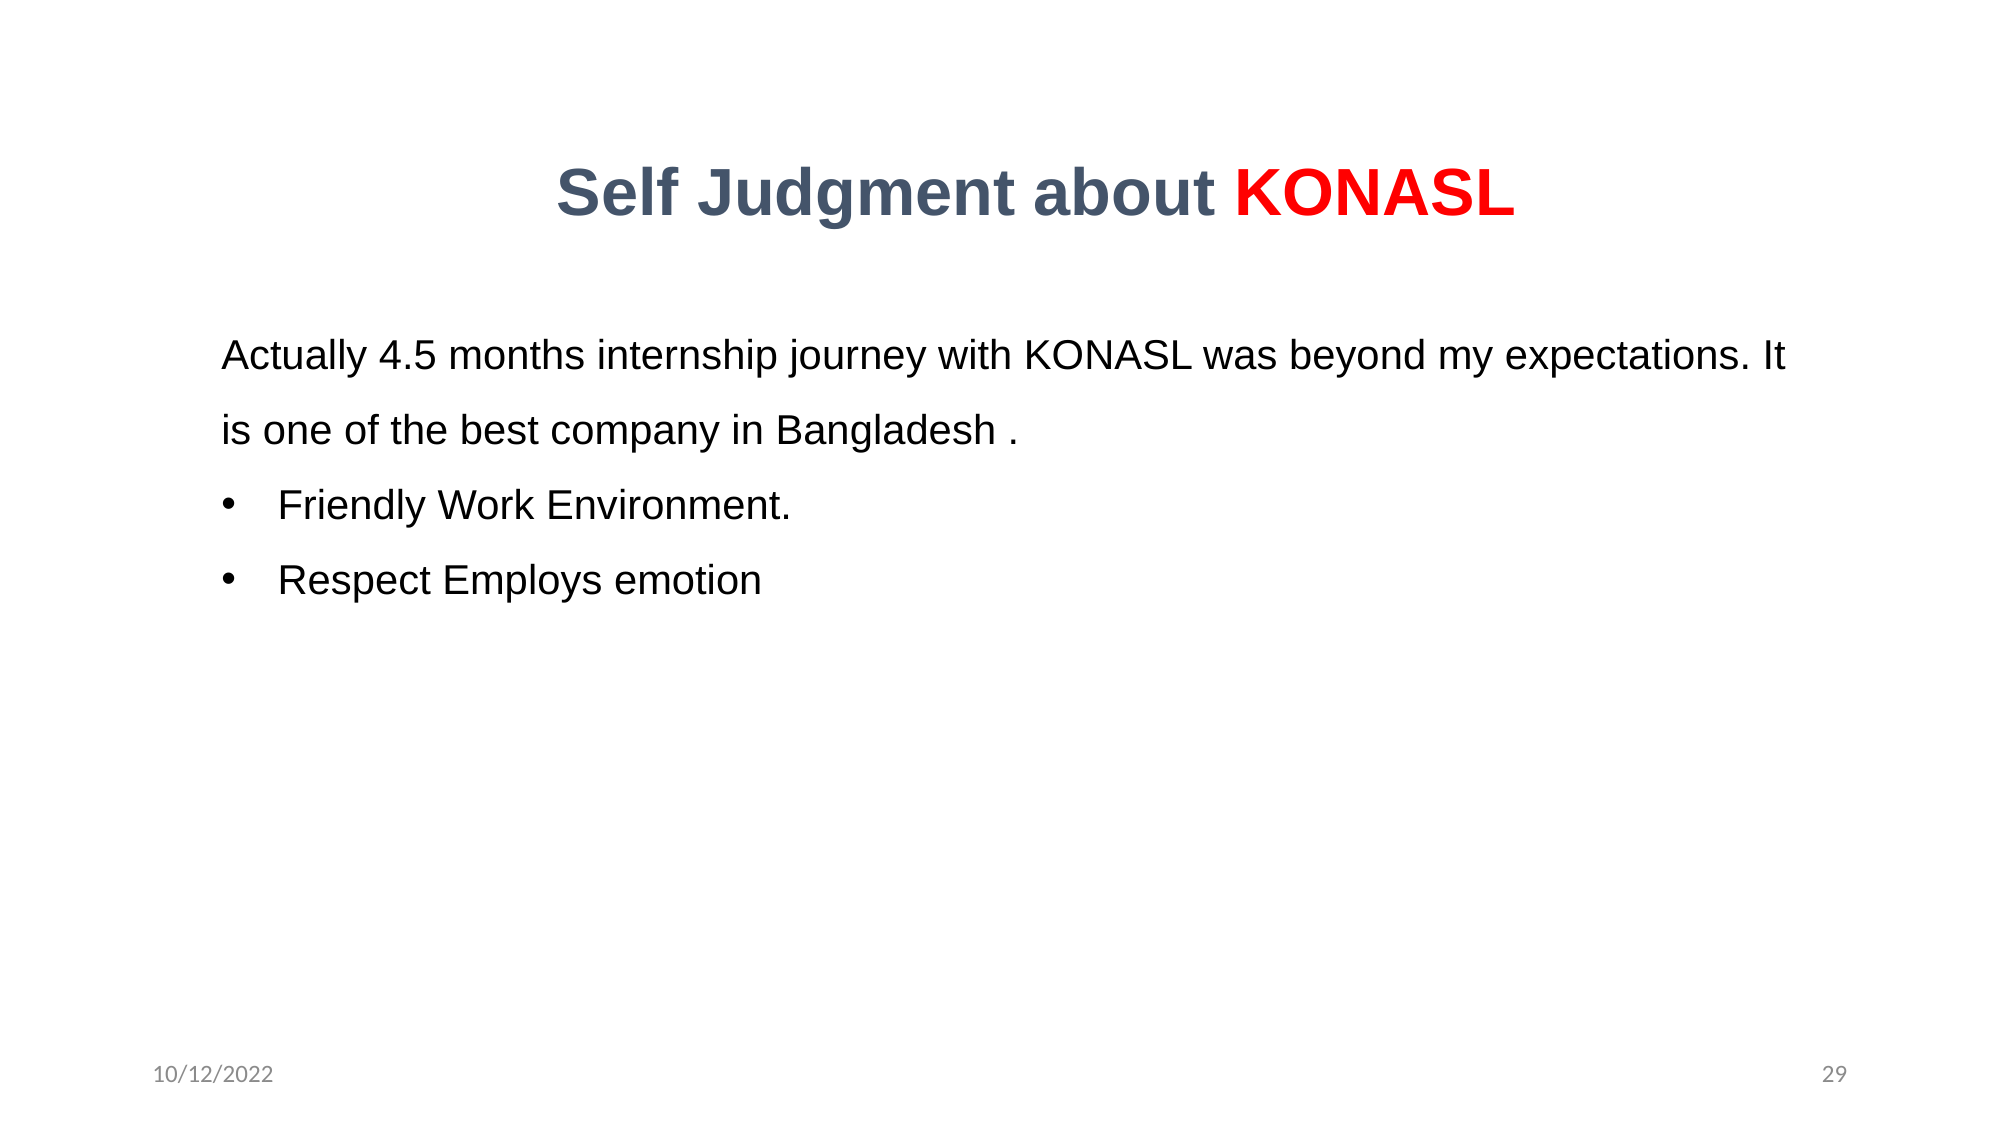

Self Judgment about KONASL
Actually 4.5 months internship journey with KONASL was beyond my expectations. It is one of the best company in Bangladesh .
Friendly Work Environment.
Respect Employs emotion

10/12/2022
29